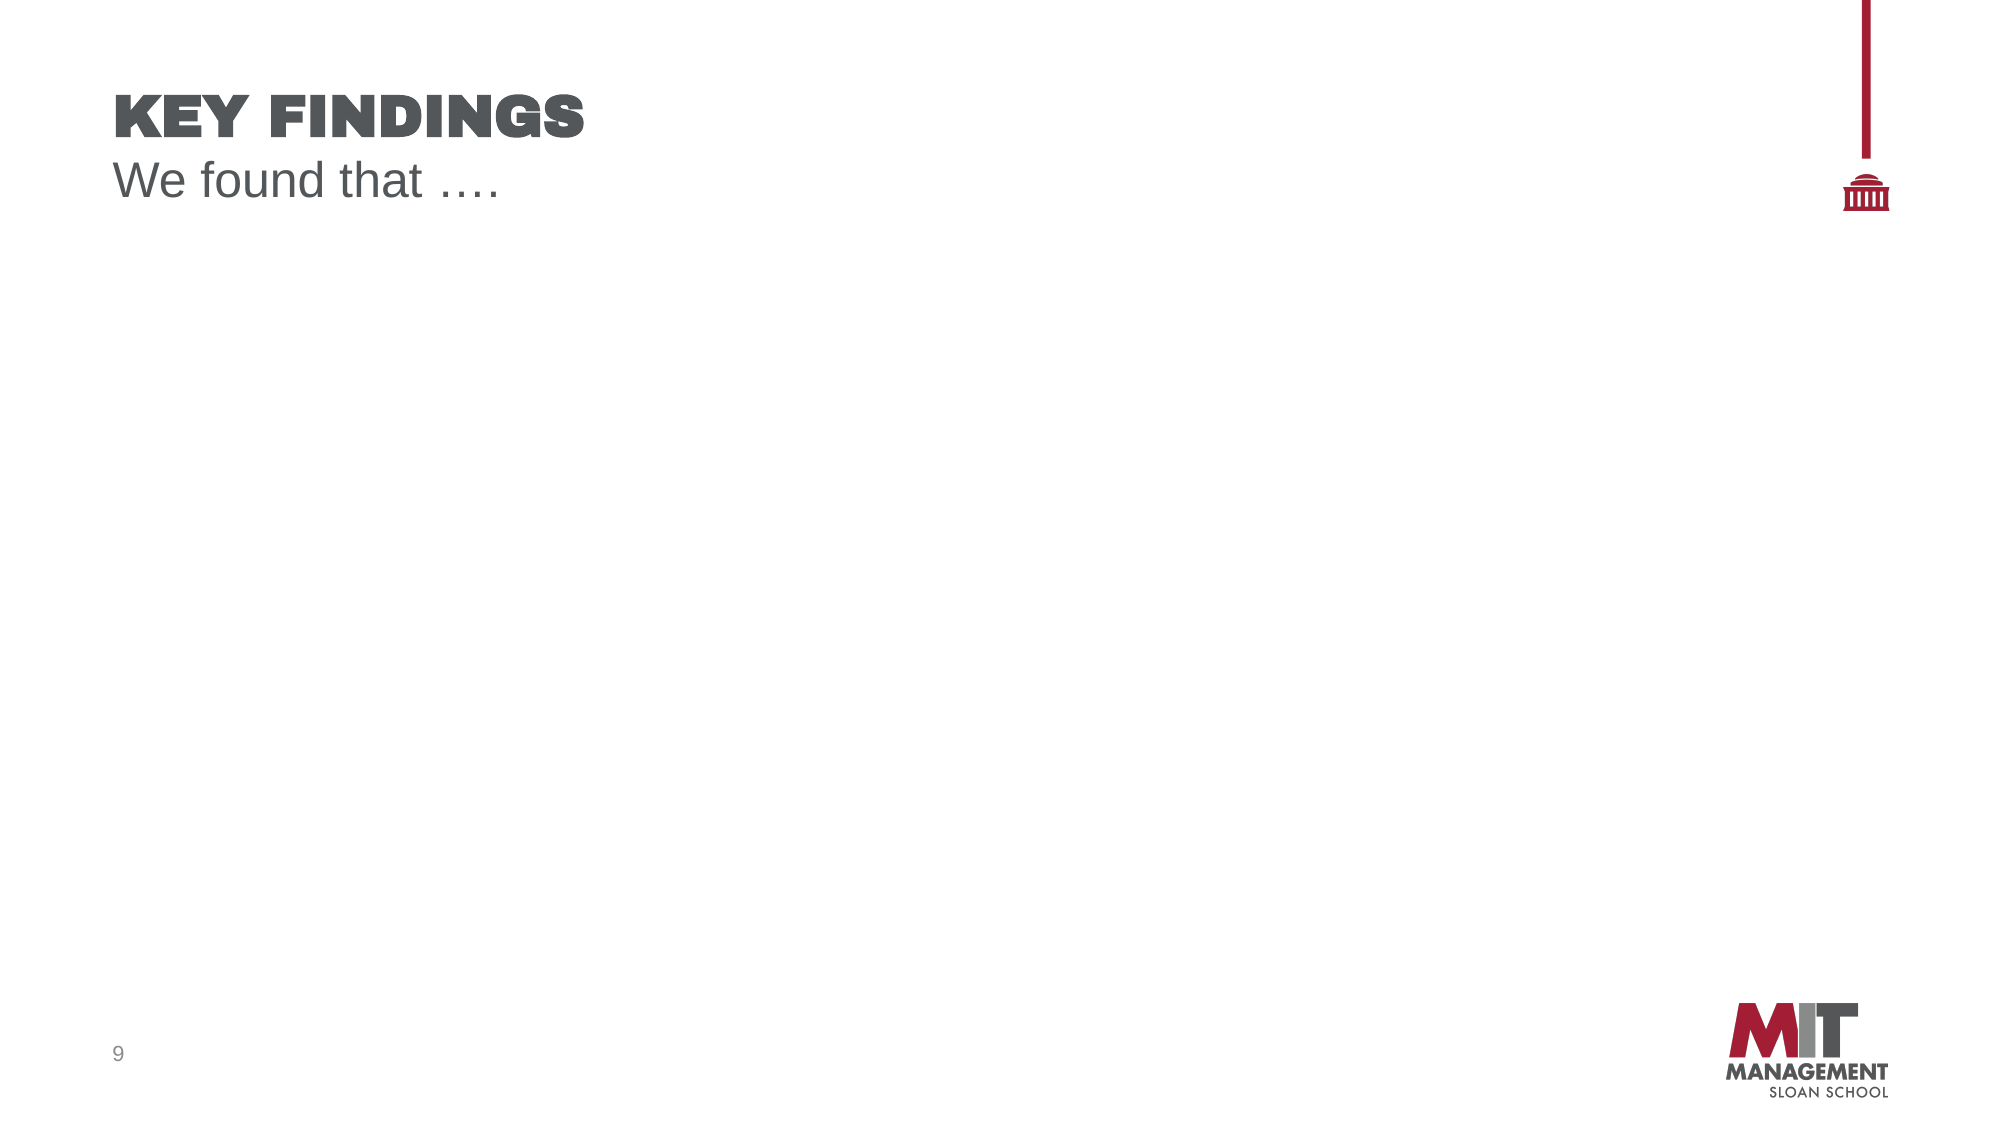

# Key findings We found that ….
9